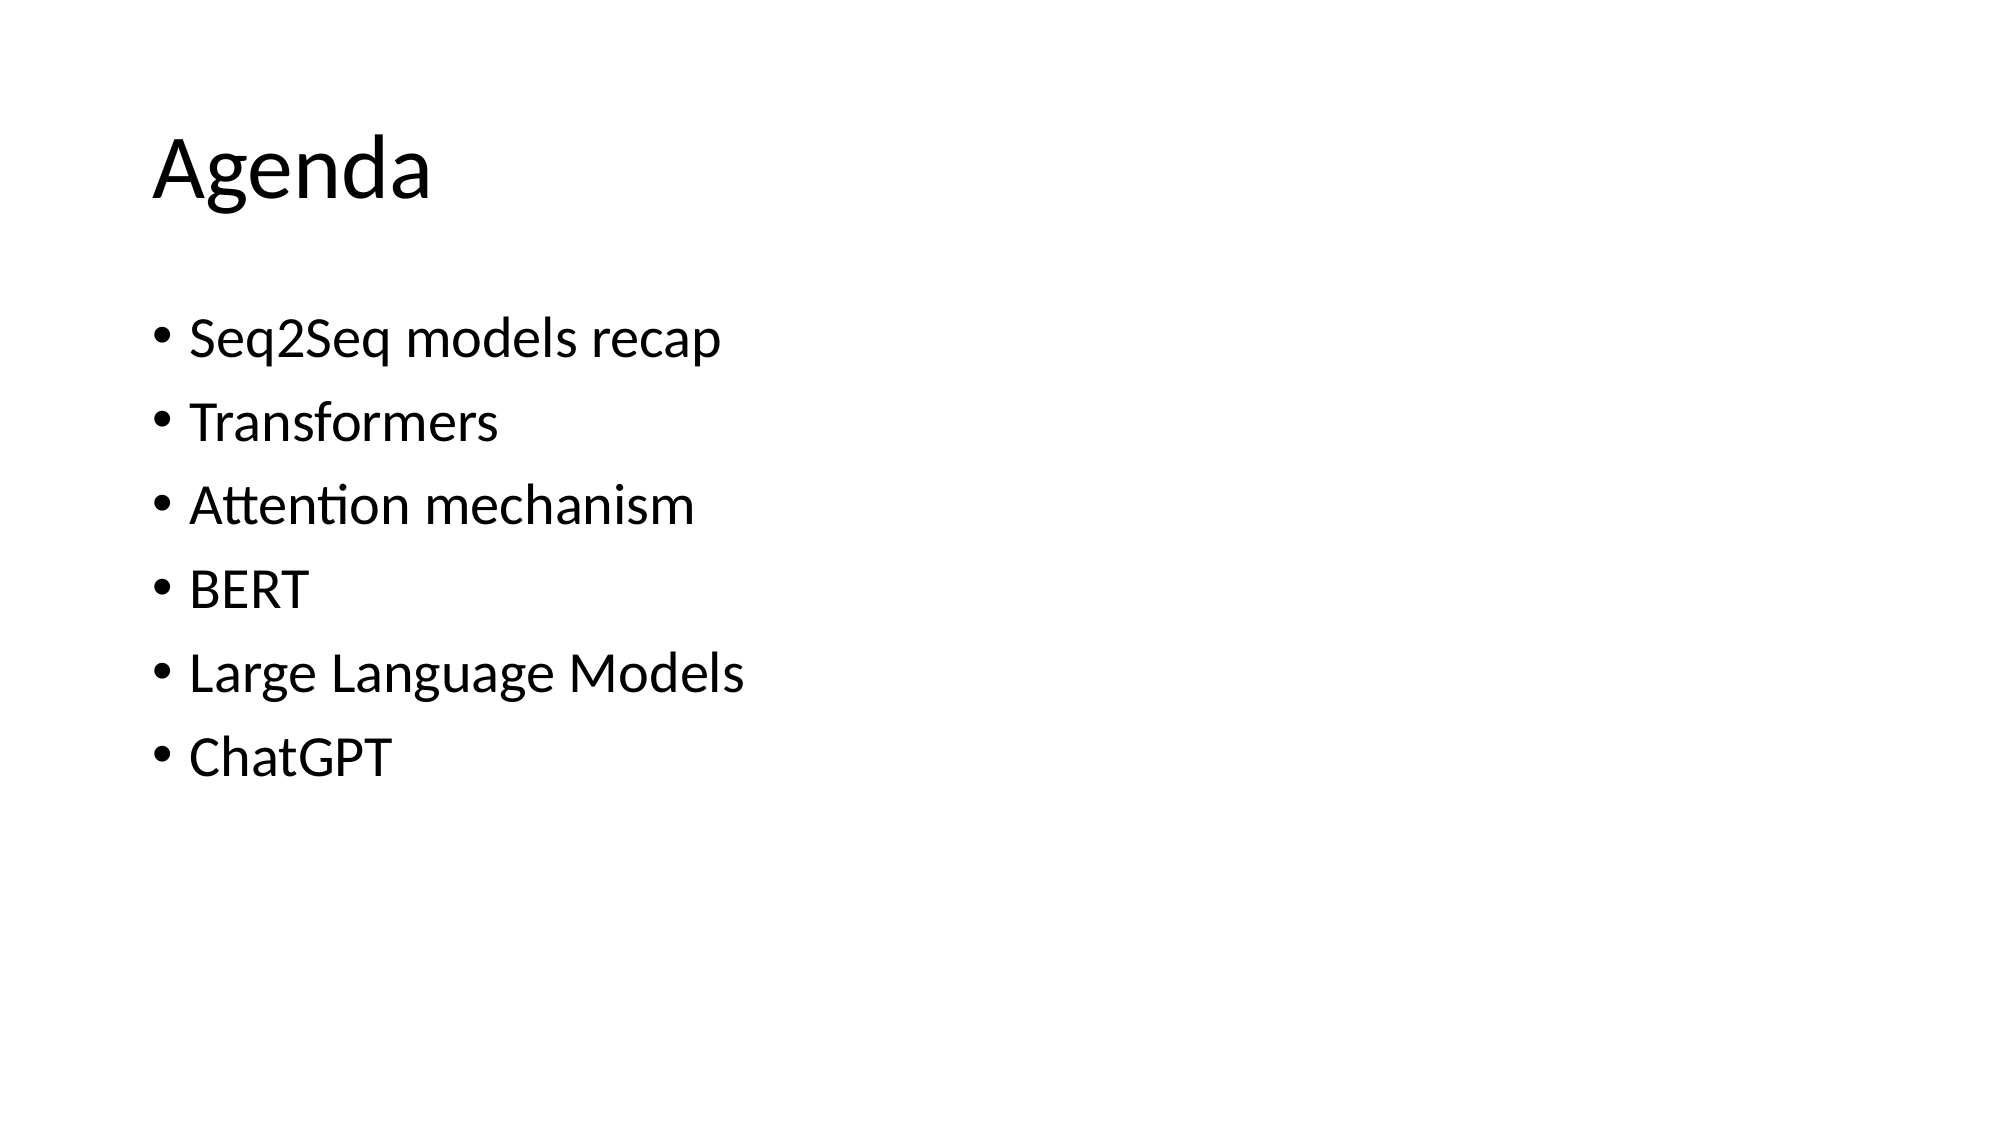

# Agenda
Seq2Seq models recap
Transformers
Attention mechanism
BERT
Large Language Models
ChatGPT